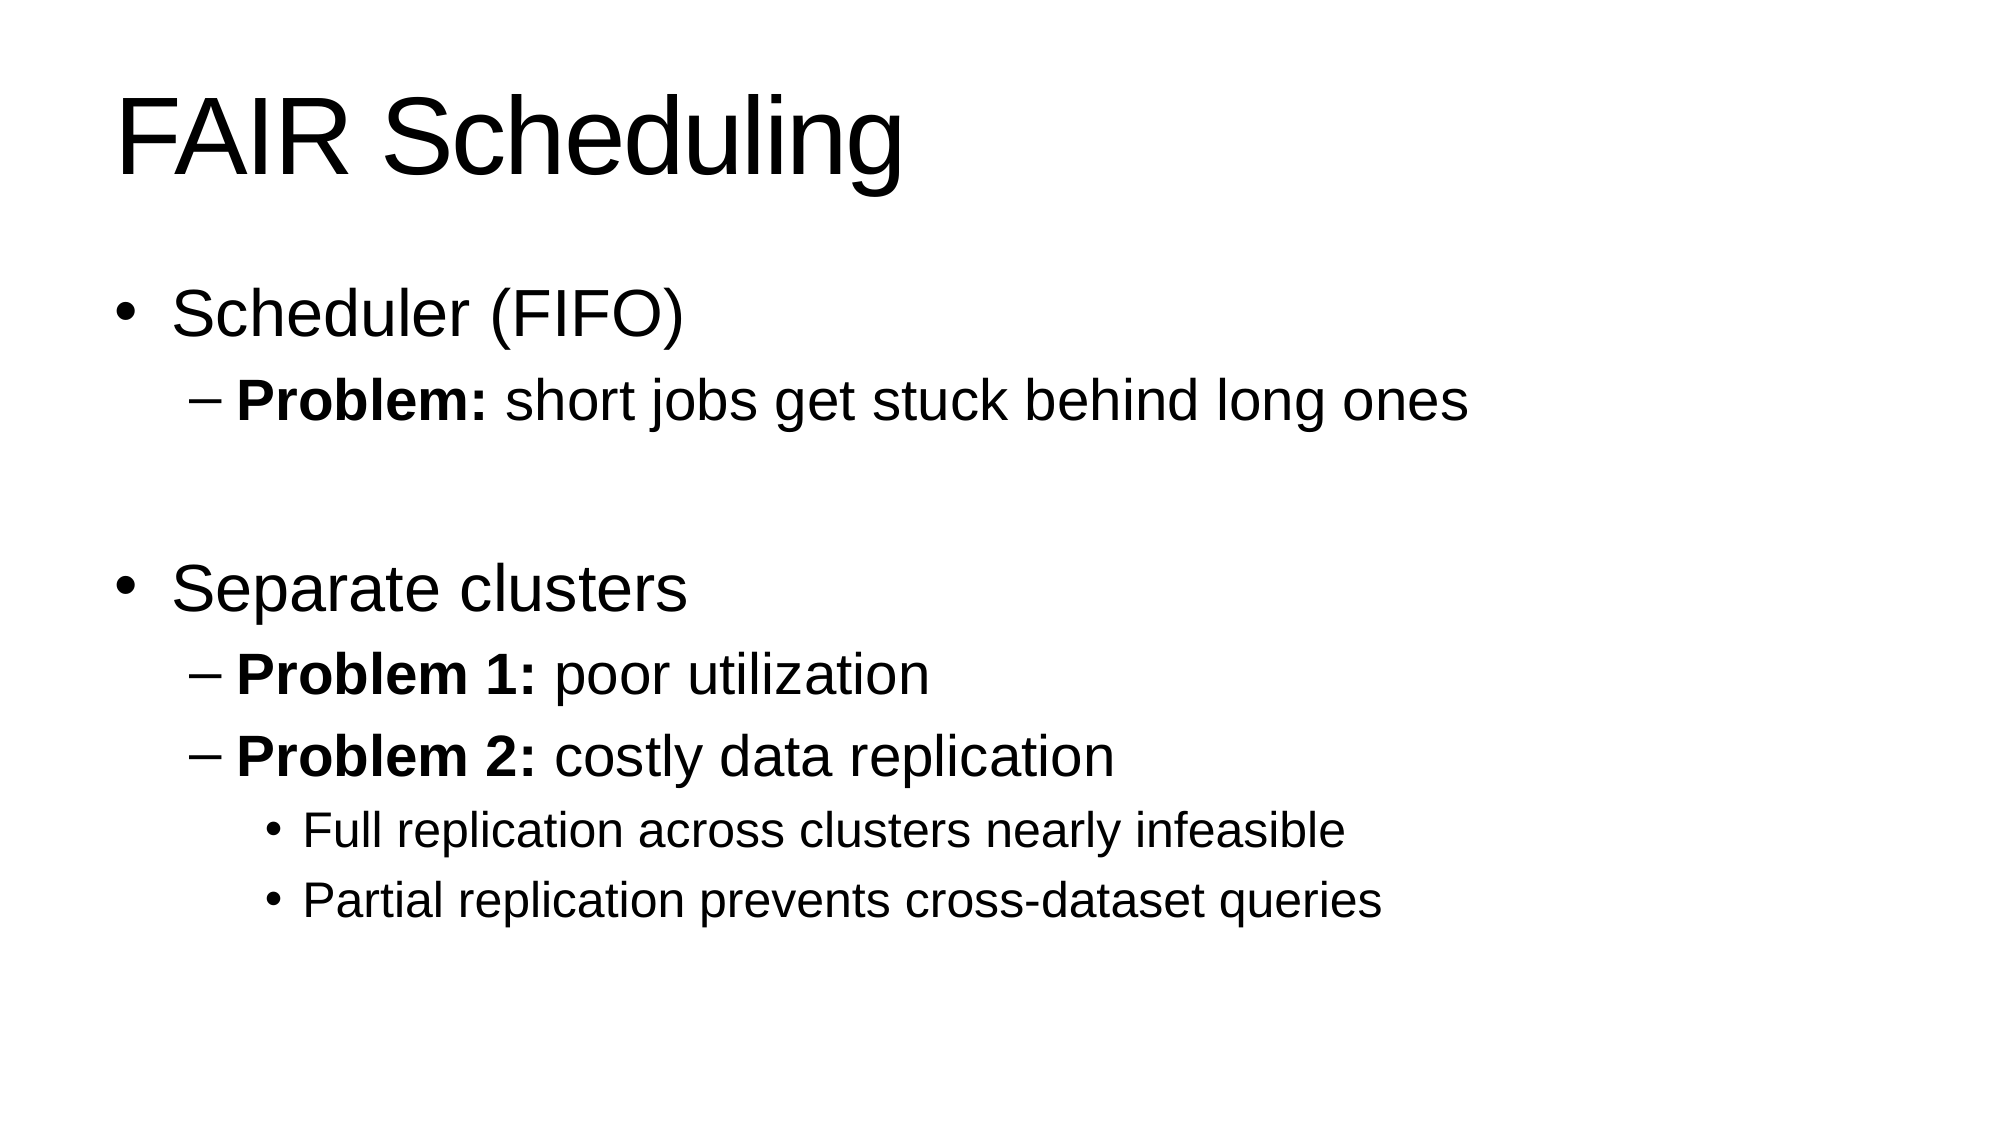

# FAIR Scheduling
Scheduler (FIFO)
Problem: short jobs get stuck behind long ones

Separate clusters
Problem 1: poor utilization
Problem 2: costly data replication
Full replication across clusters nearly infeasible
Partial replication prevents cross-dataset queries